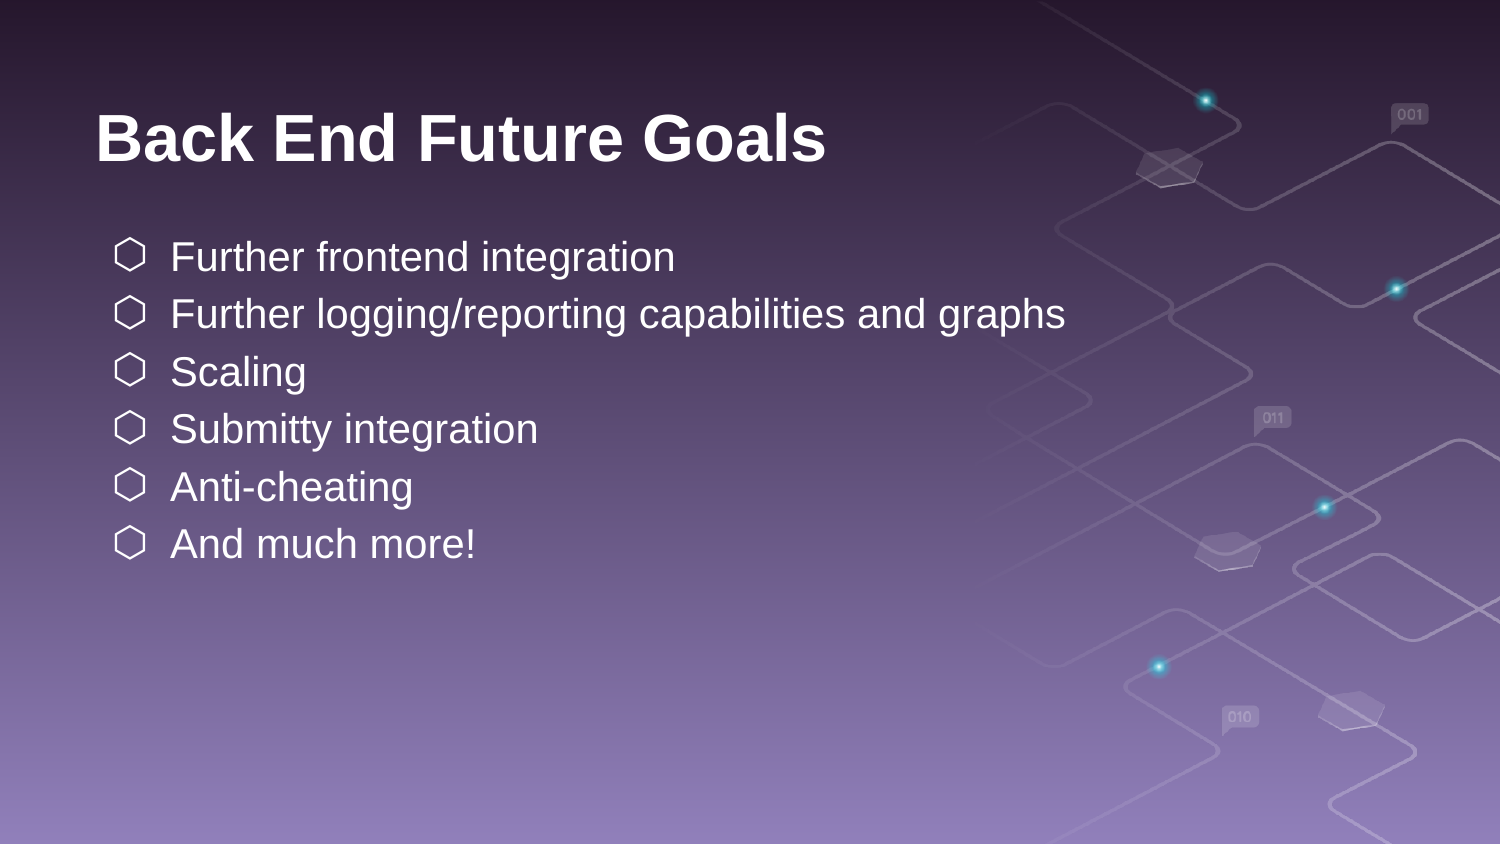

# Back End Future Goals
Further frontend integration
Further logging/reporting capabilities and graphs
Scaling
Submitty integration
Anti-cheating
And much more!